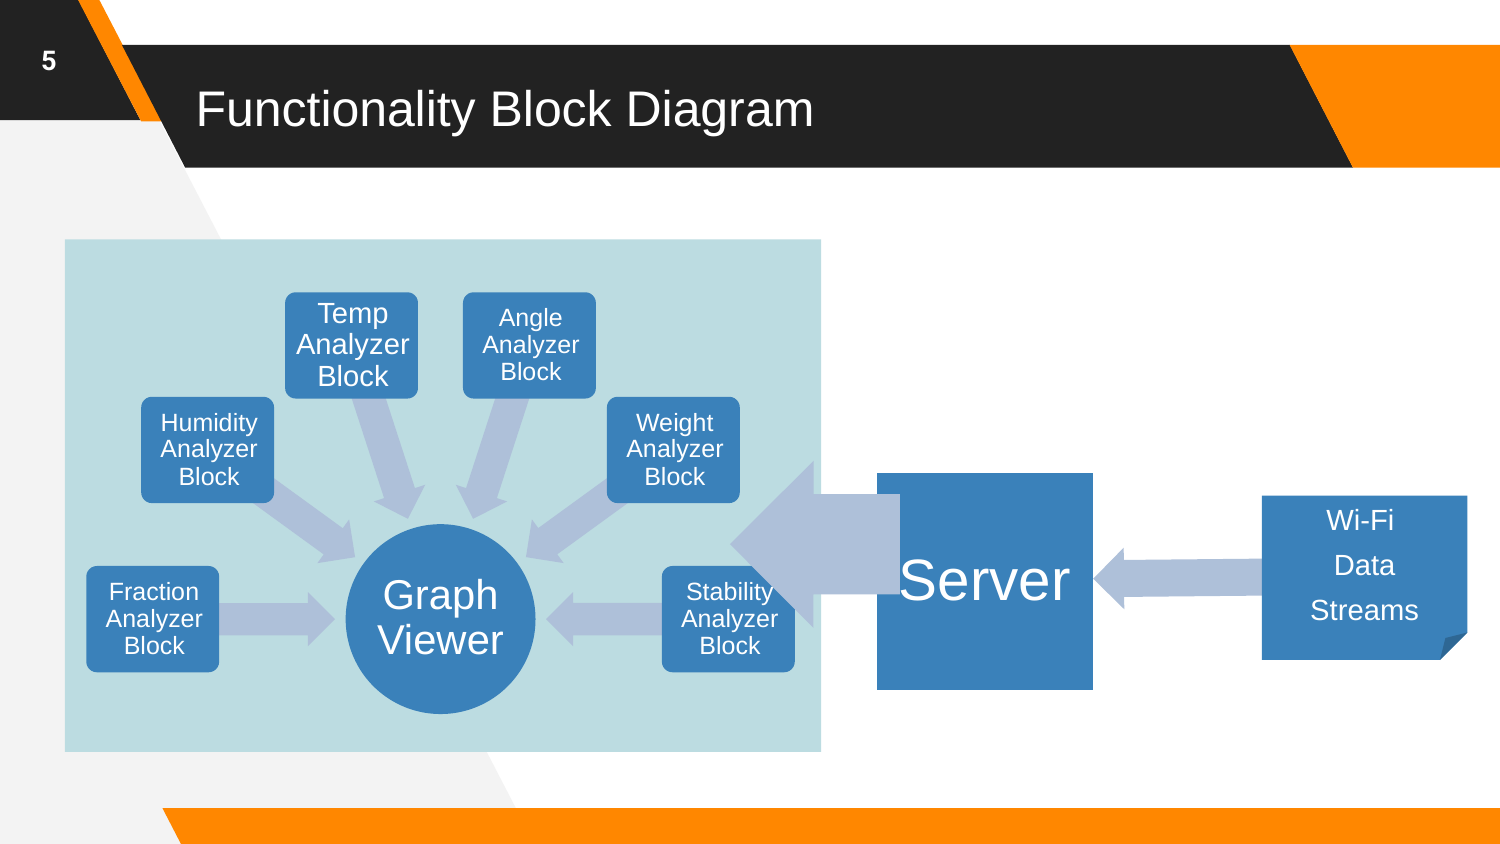

5
# Functionality Block Diagram

Graph Viewer
Fraction Analyzer Block
Humidity Analyzer Block
Temp Analyzer Block
Angle Analyzer Block
Weight Analyzer Block
Stability Analyzer Block
Server
Wi-Fi
Data
Streams